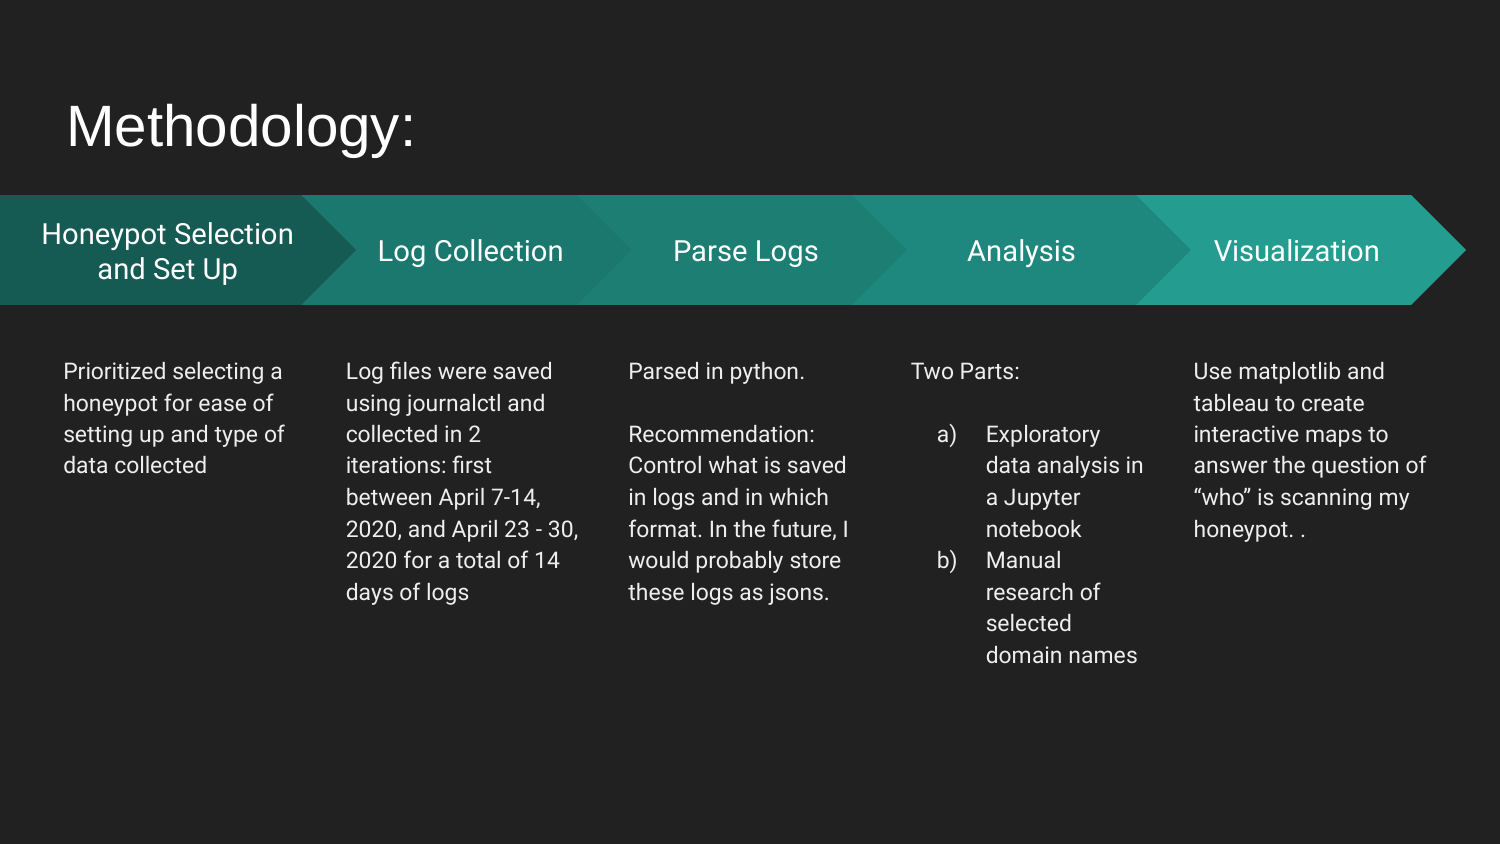

# Methodology:
Log Collection
Log files were saved using journalctl and collected in 2 iterations: first between April 7-14, 2020, and April 23 - 30, 2020 for a total of 14 days of logs
Parse Logs
Parsed in python.

Recommendation: Control what is saved in logs and in which format. In the future, I would probably store these logs as jsons.
Analysis
Two Parts:

Exploratory data analysis in a Jupyter notebook
Manual research of selected domain names
Visualization
Use matplotlib and tableau to create interactive maps to answer the question of “who” is scanning my honeypot. .
Honeypot Selection and Set Up
Prioritized selecting a honeypot for ease of setting up and type of data collected